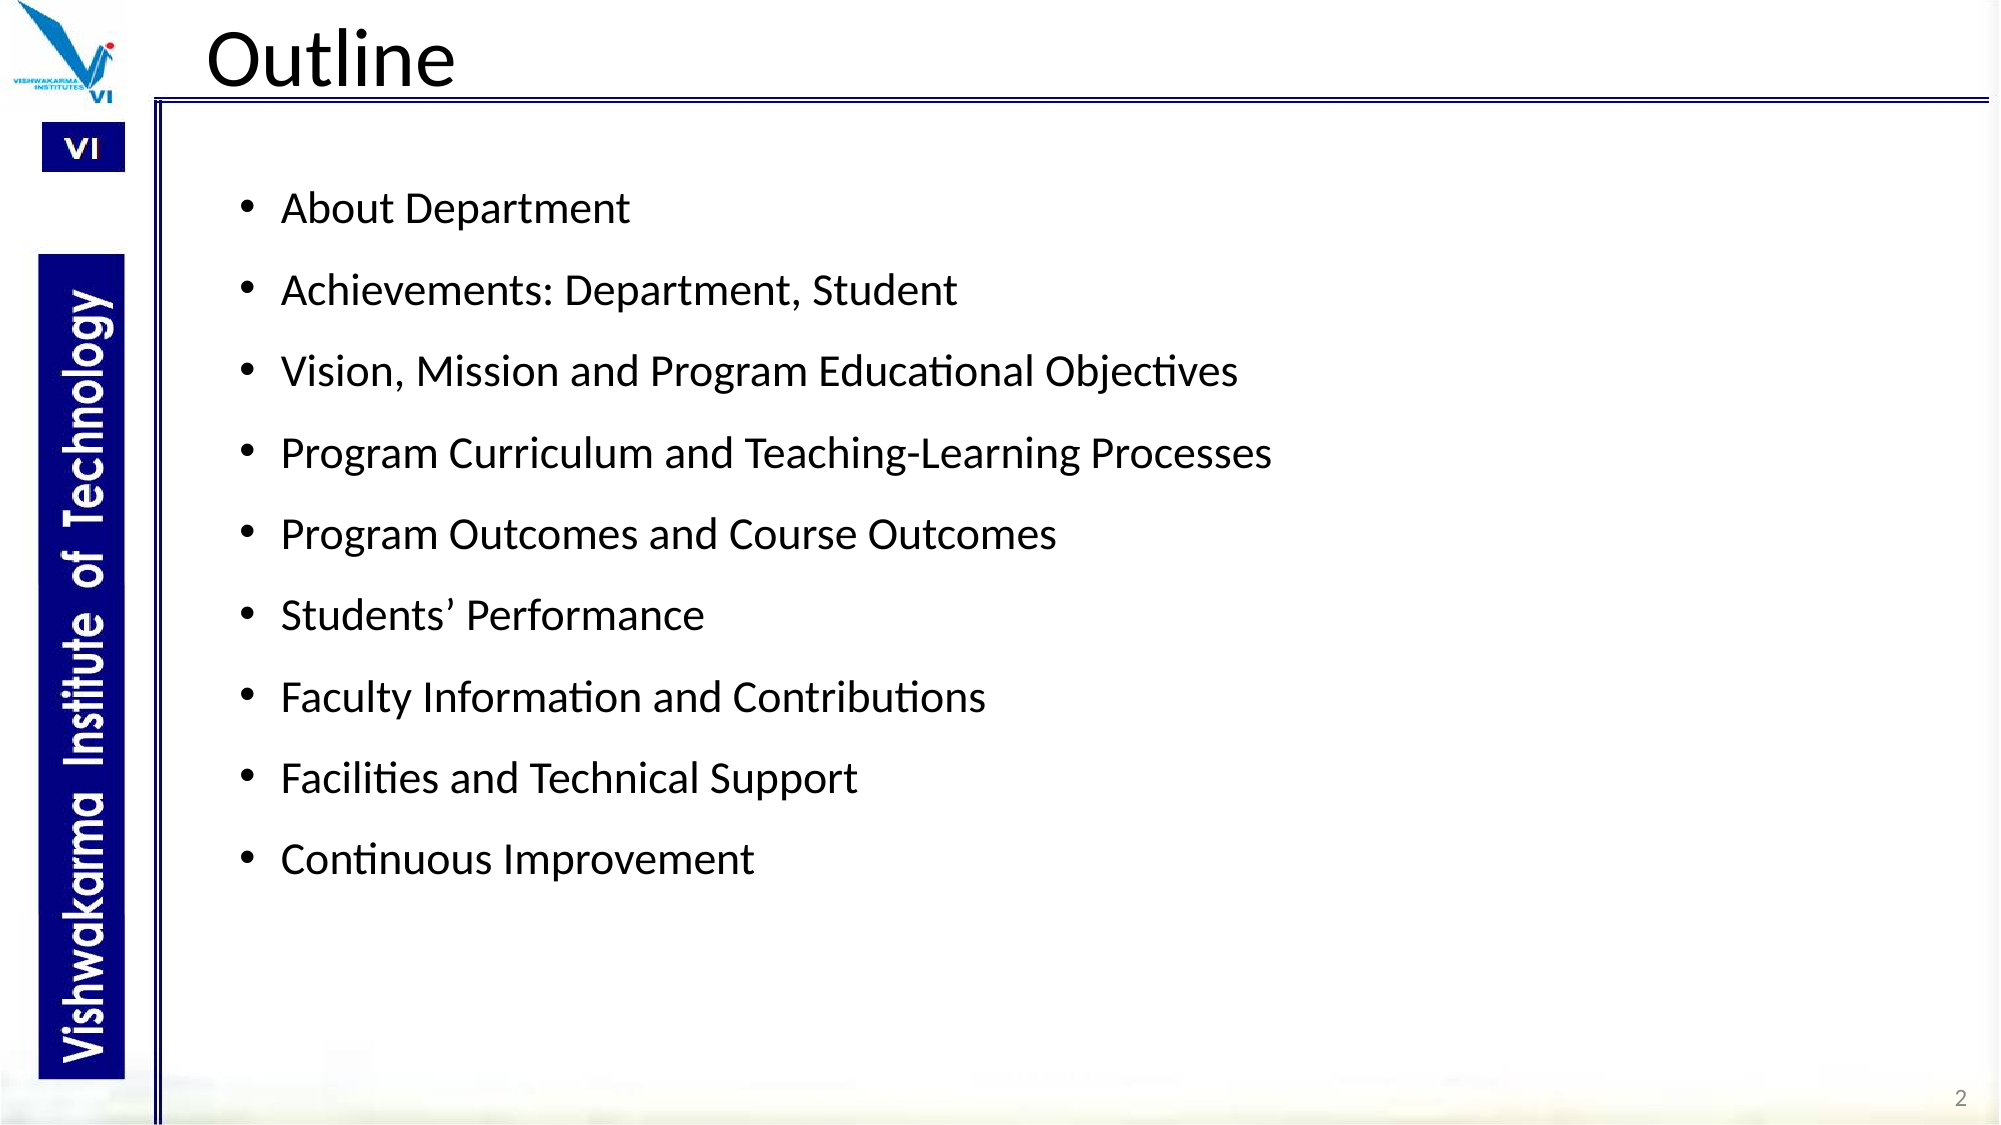

# Outline
About Department
Achievements: Department, Student
Vision, Mission and Program Educational Objectives
Program Curriculum and Teaching-Learning Processes
Program Outcomes and Course Outcomes
Students’ Performance
Faculty Information and Contributions
Facilities and Technical Support
Continuous Improvement
2